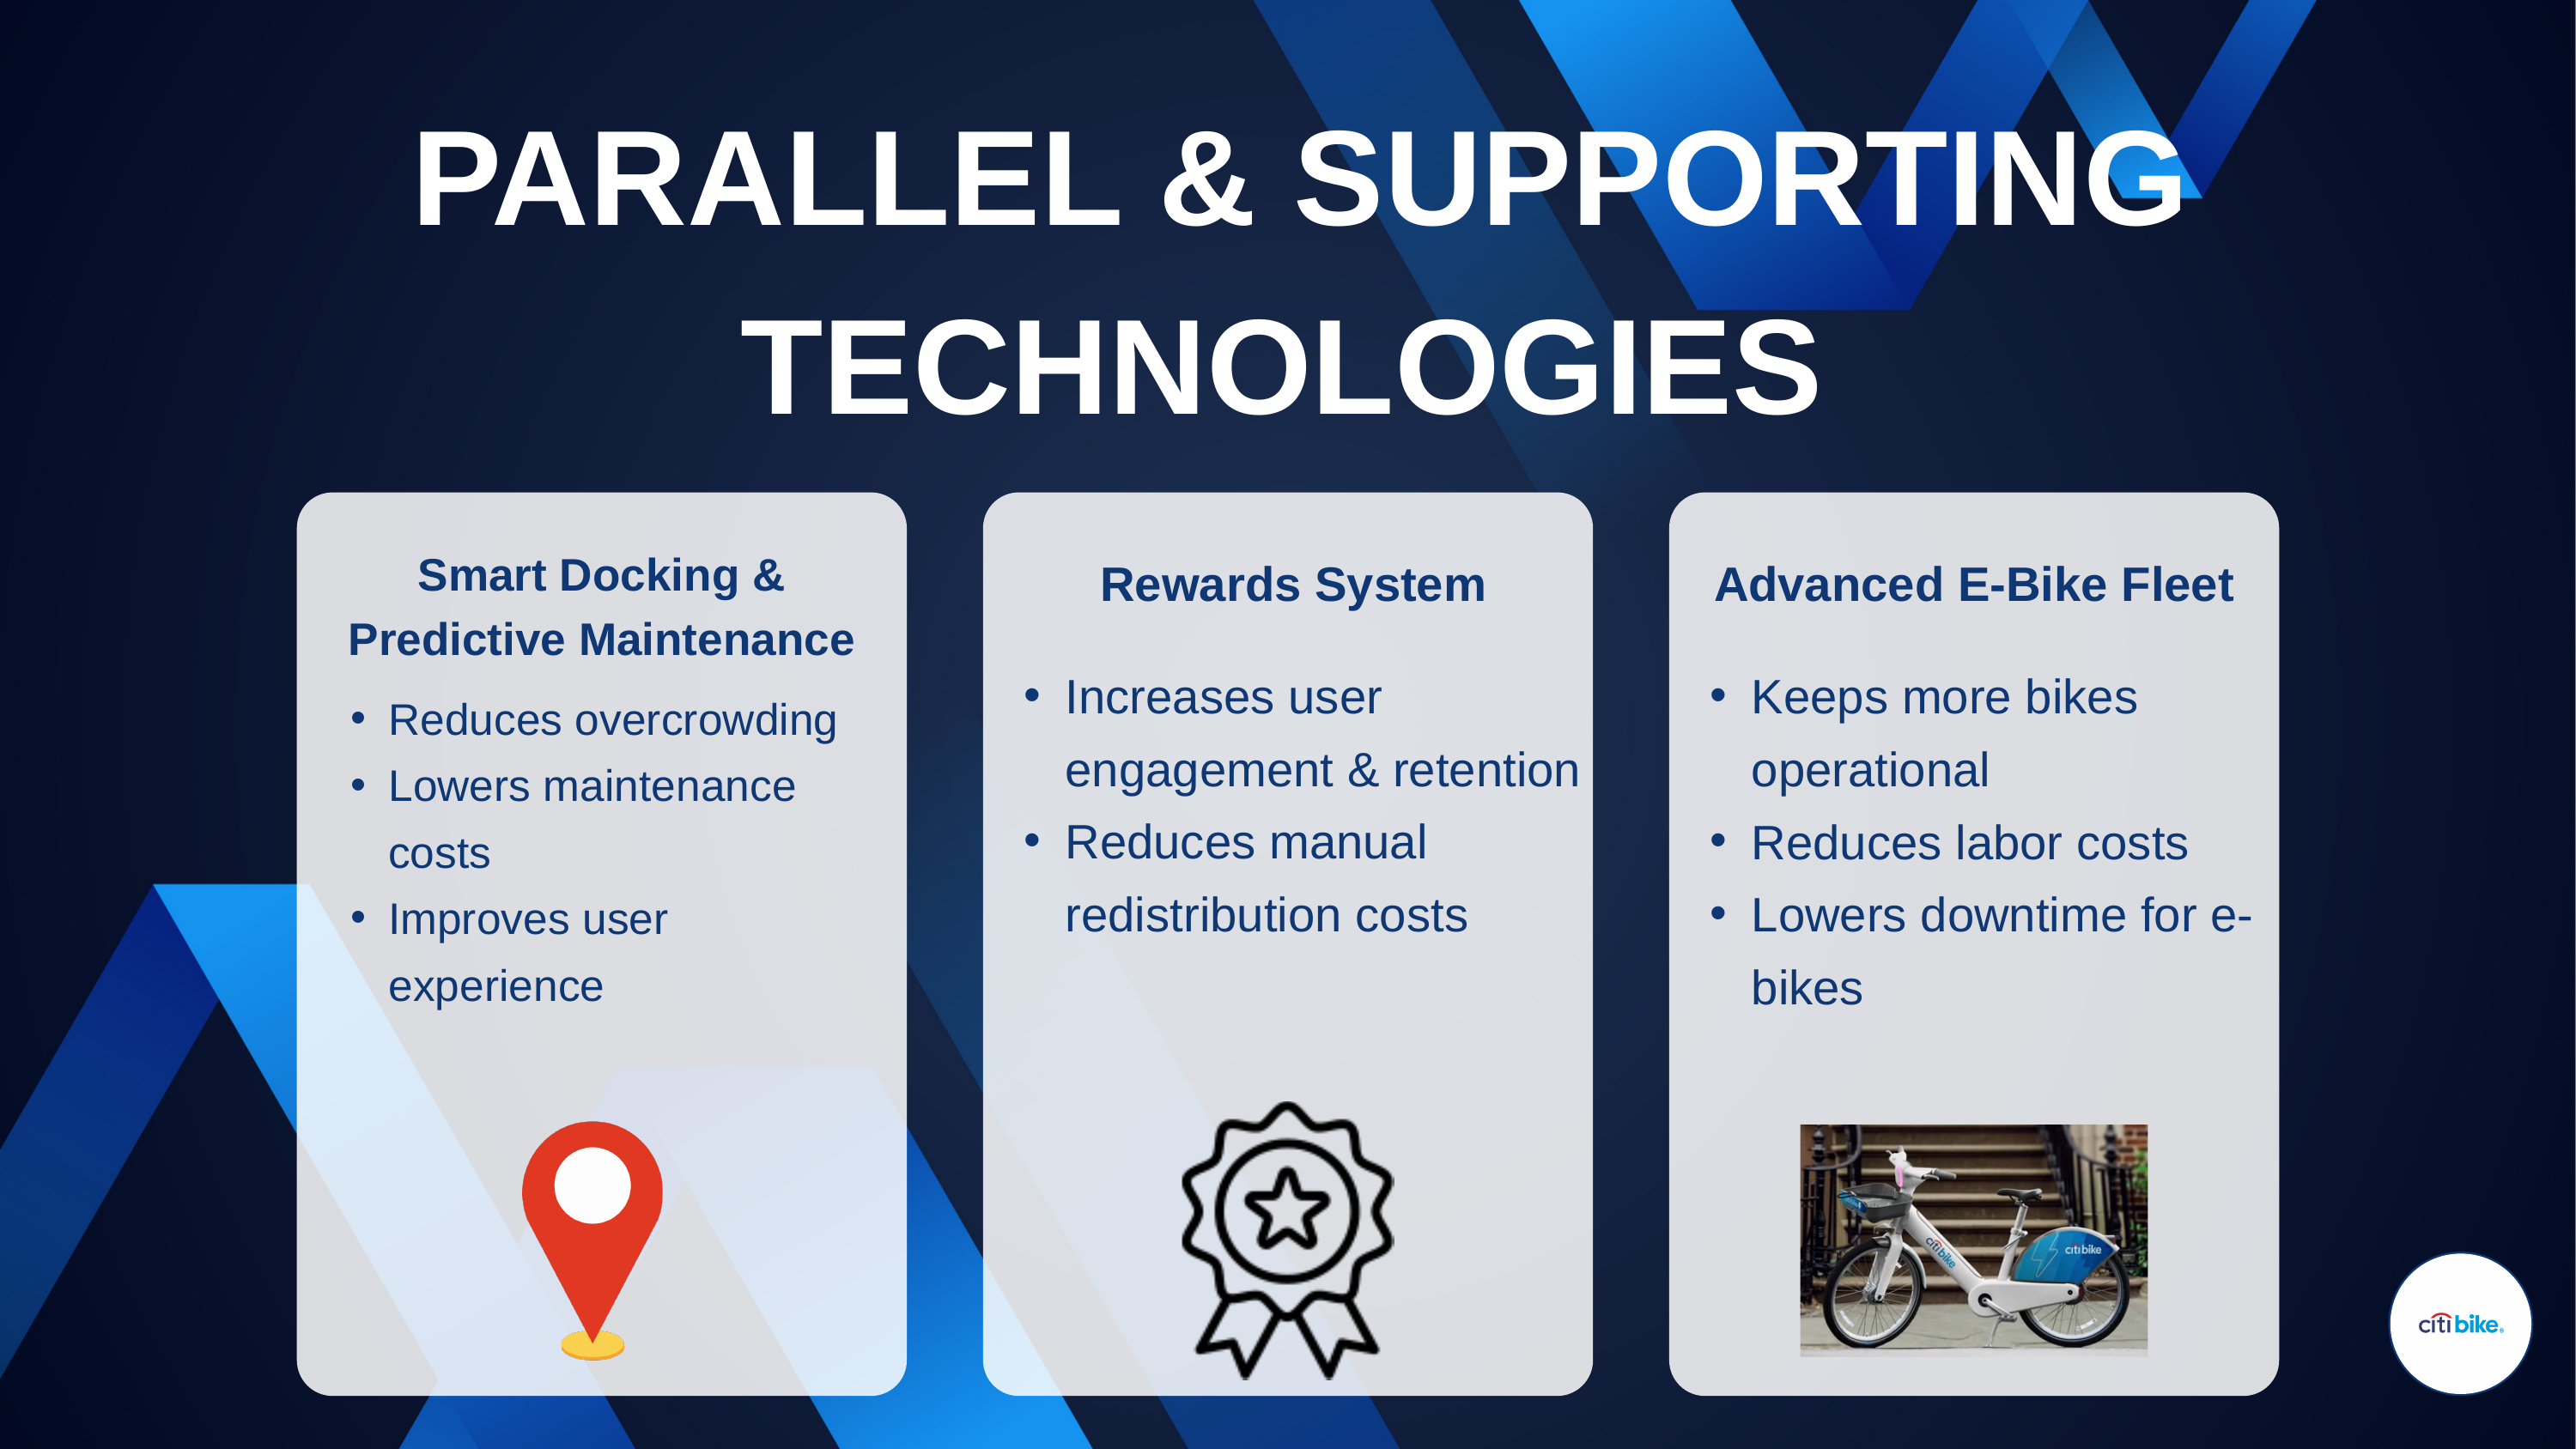

PARALLEL & SUPPORTING TECHNOLOGIES

Smart Docking & Predictive Maintenance
Rewards System
Advanced E-Bike Fleet
Increases user engagement & retention
Reduces manual redistribution costs
Keeps more bikes operational
Reduces labor costs
Lowers downtime for e-bikes
Reduces overcrowding
Lowers maintenance costs
Improves user experience